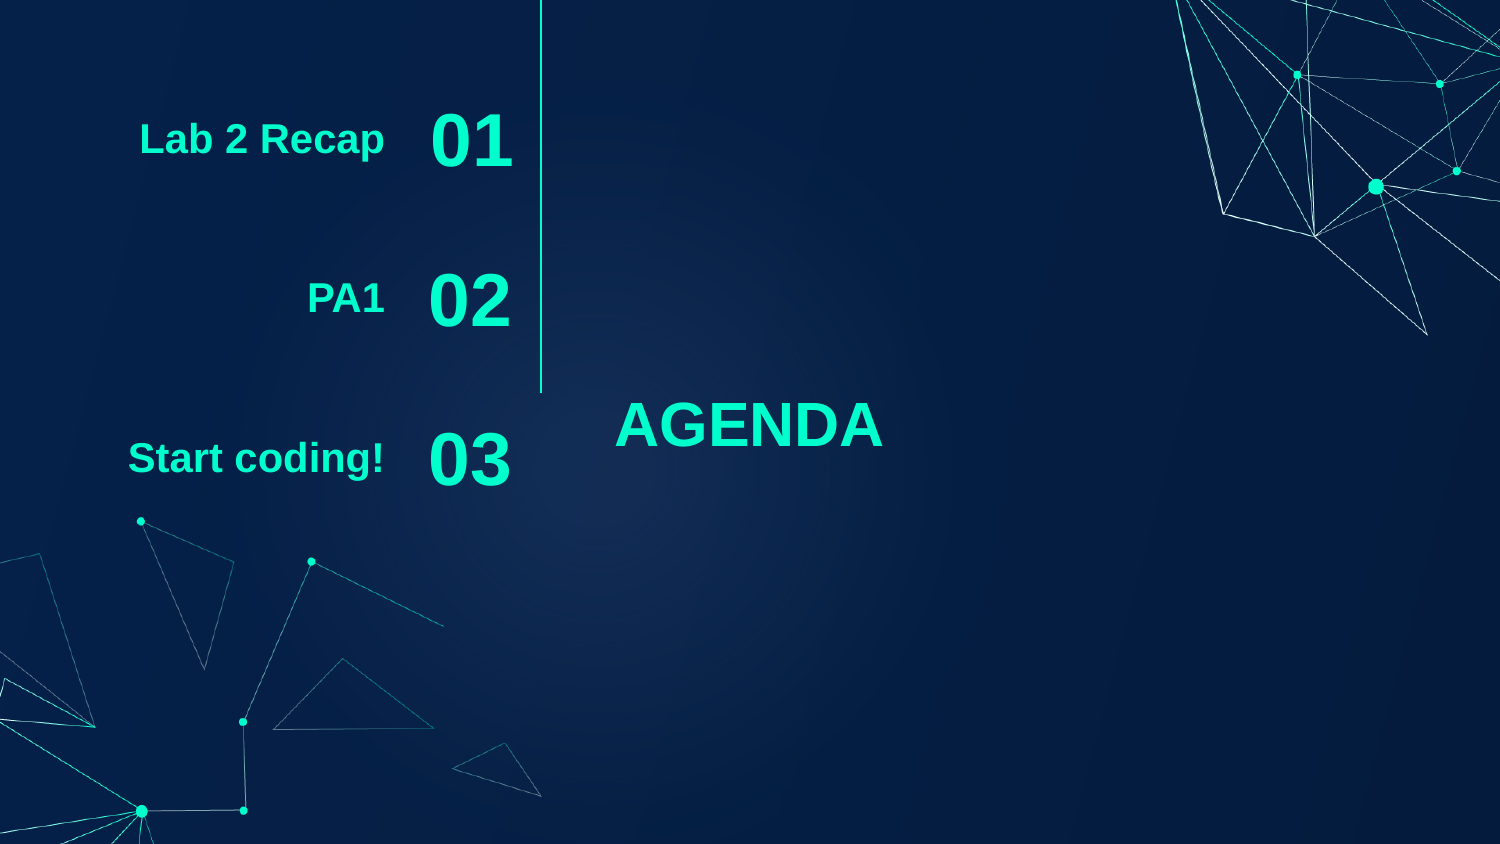

Lab 2 Recap
01
PA1
02
# AGENDA
Start coding!
03